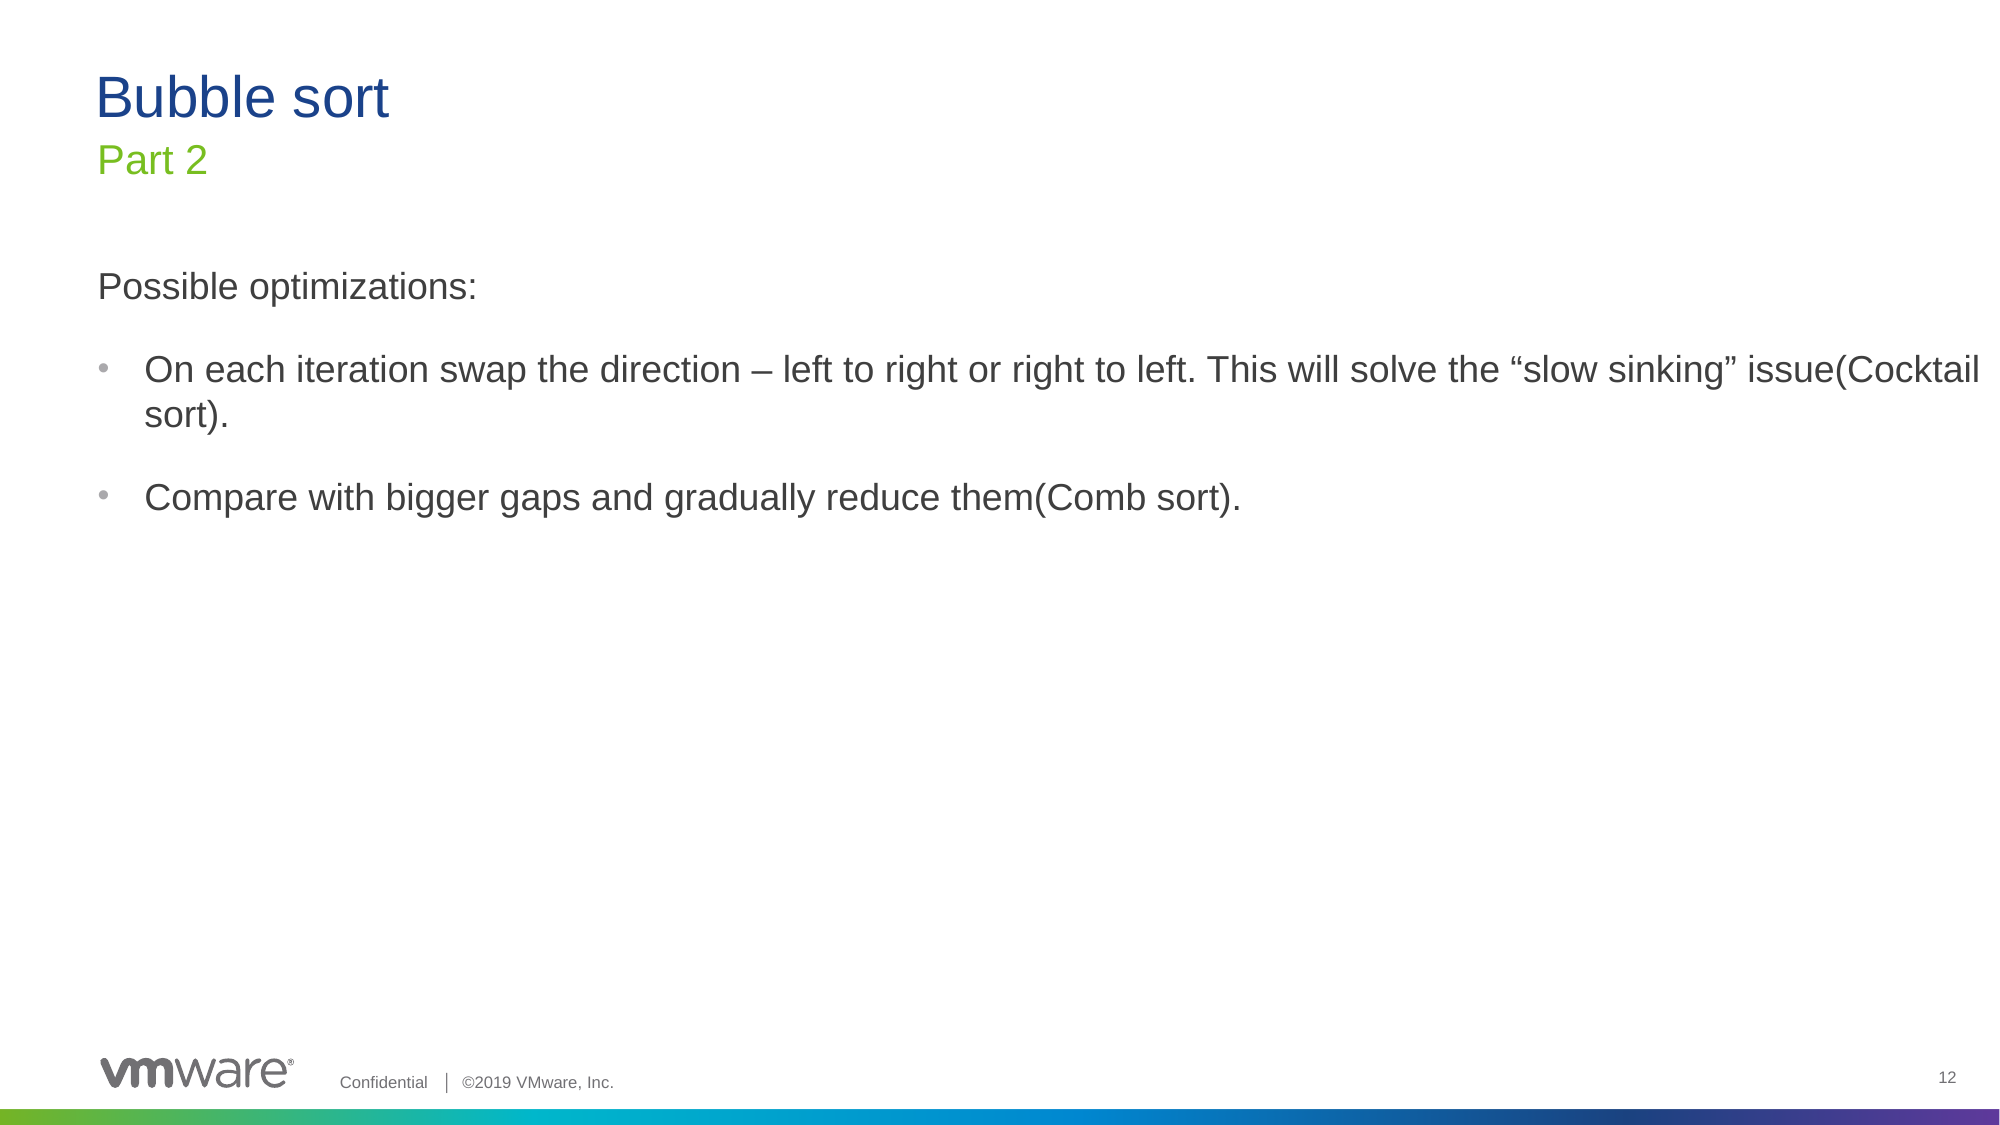

# Bubble sort
Part 2
Possible optimizations:
On each iteration swap the direction – left to right or right to left. This will solve the “slow sinking” issue(Cocktail sort).
Compare with bigger gaps and gradually reduce them(Comb sort).